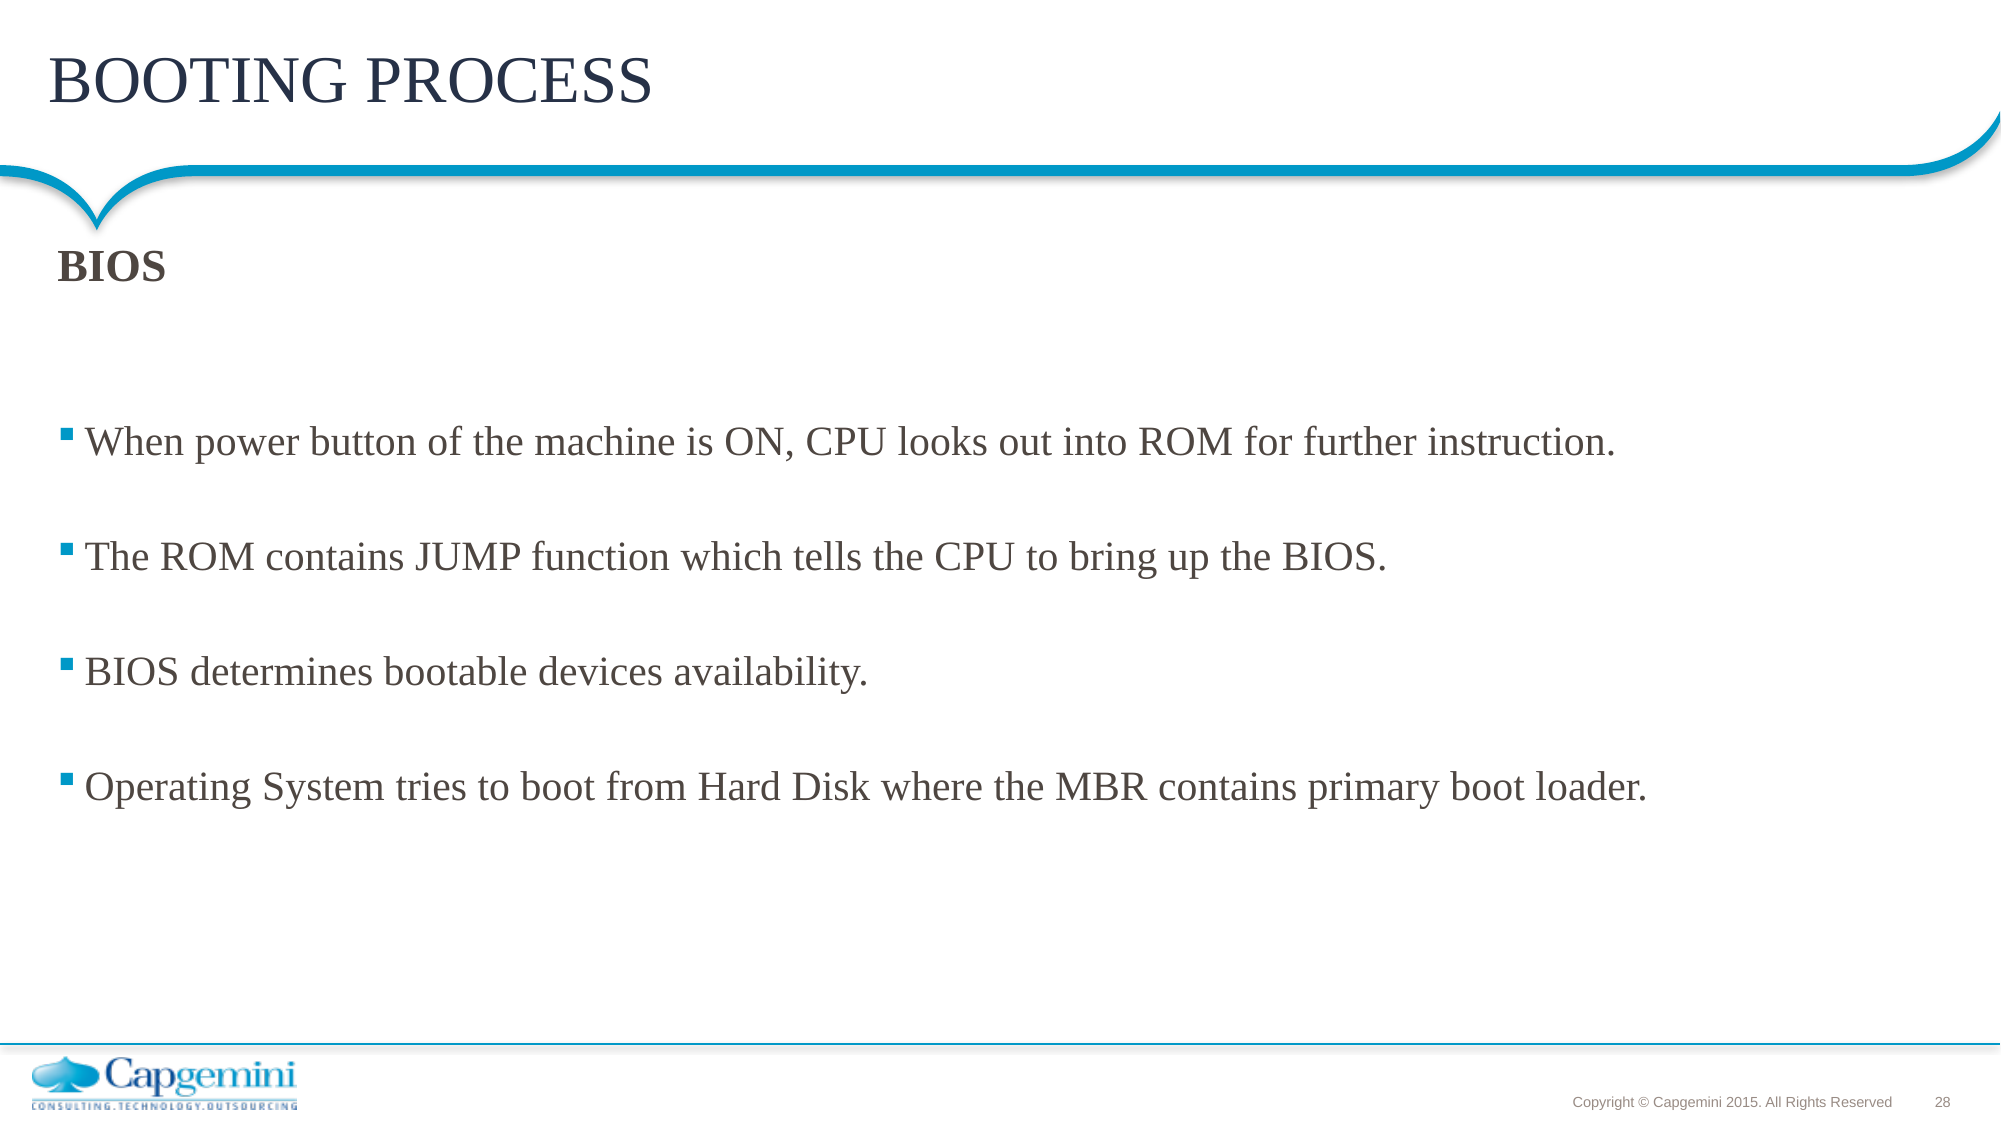

BOOTING PROCESS
BIOS

When power button of the machine is ON, CPU looks out into ROM for further instruction.

The ROM contains JUMP function which tells the CPU to bring up the BIOS.

BIOS determines bootable devices availability.

Operating System tries to boot from Hard Disk where the MBR contains primary boot loader.